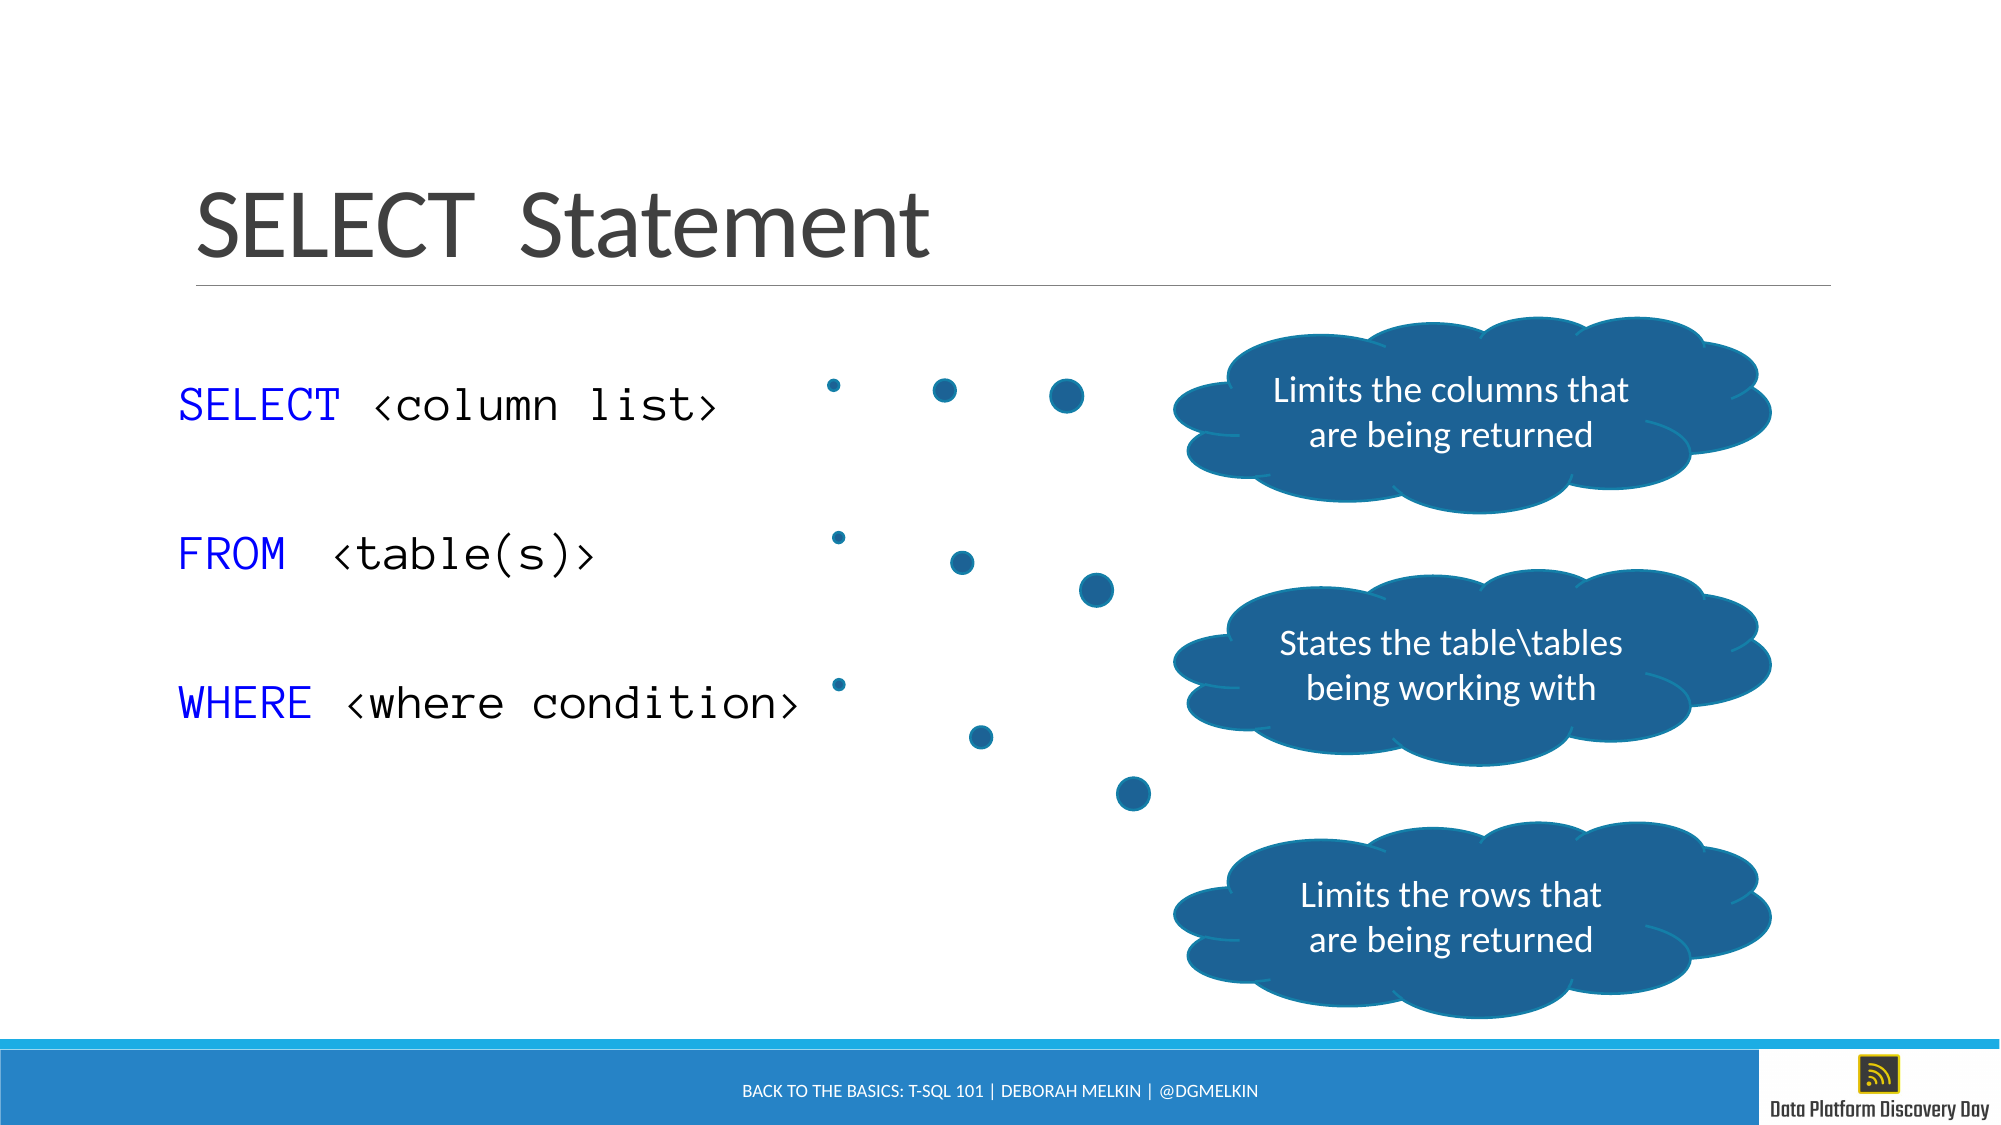

# SELECT  Statement
SELECT <column list>
FROM 	<table(s)>
WHERE <where condition>

Limits the columns that are being returned
States the table\tables being working with
Limits the rows that are being returned
Back to the Basics: T-SQL 101 | Deborah Melkin | @dgmelkin